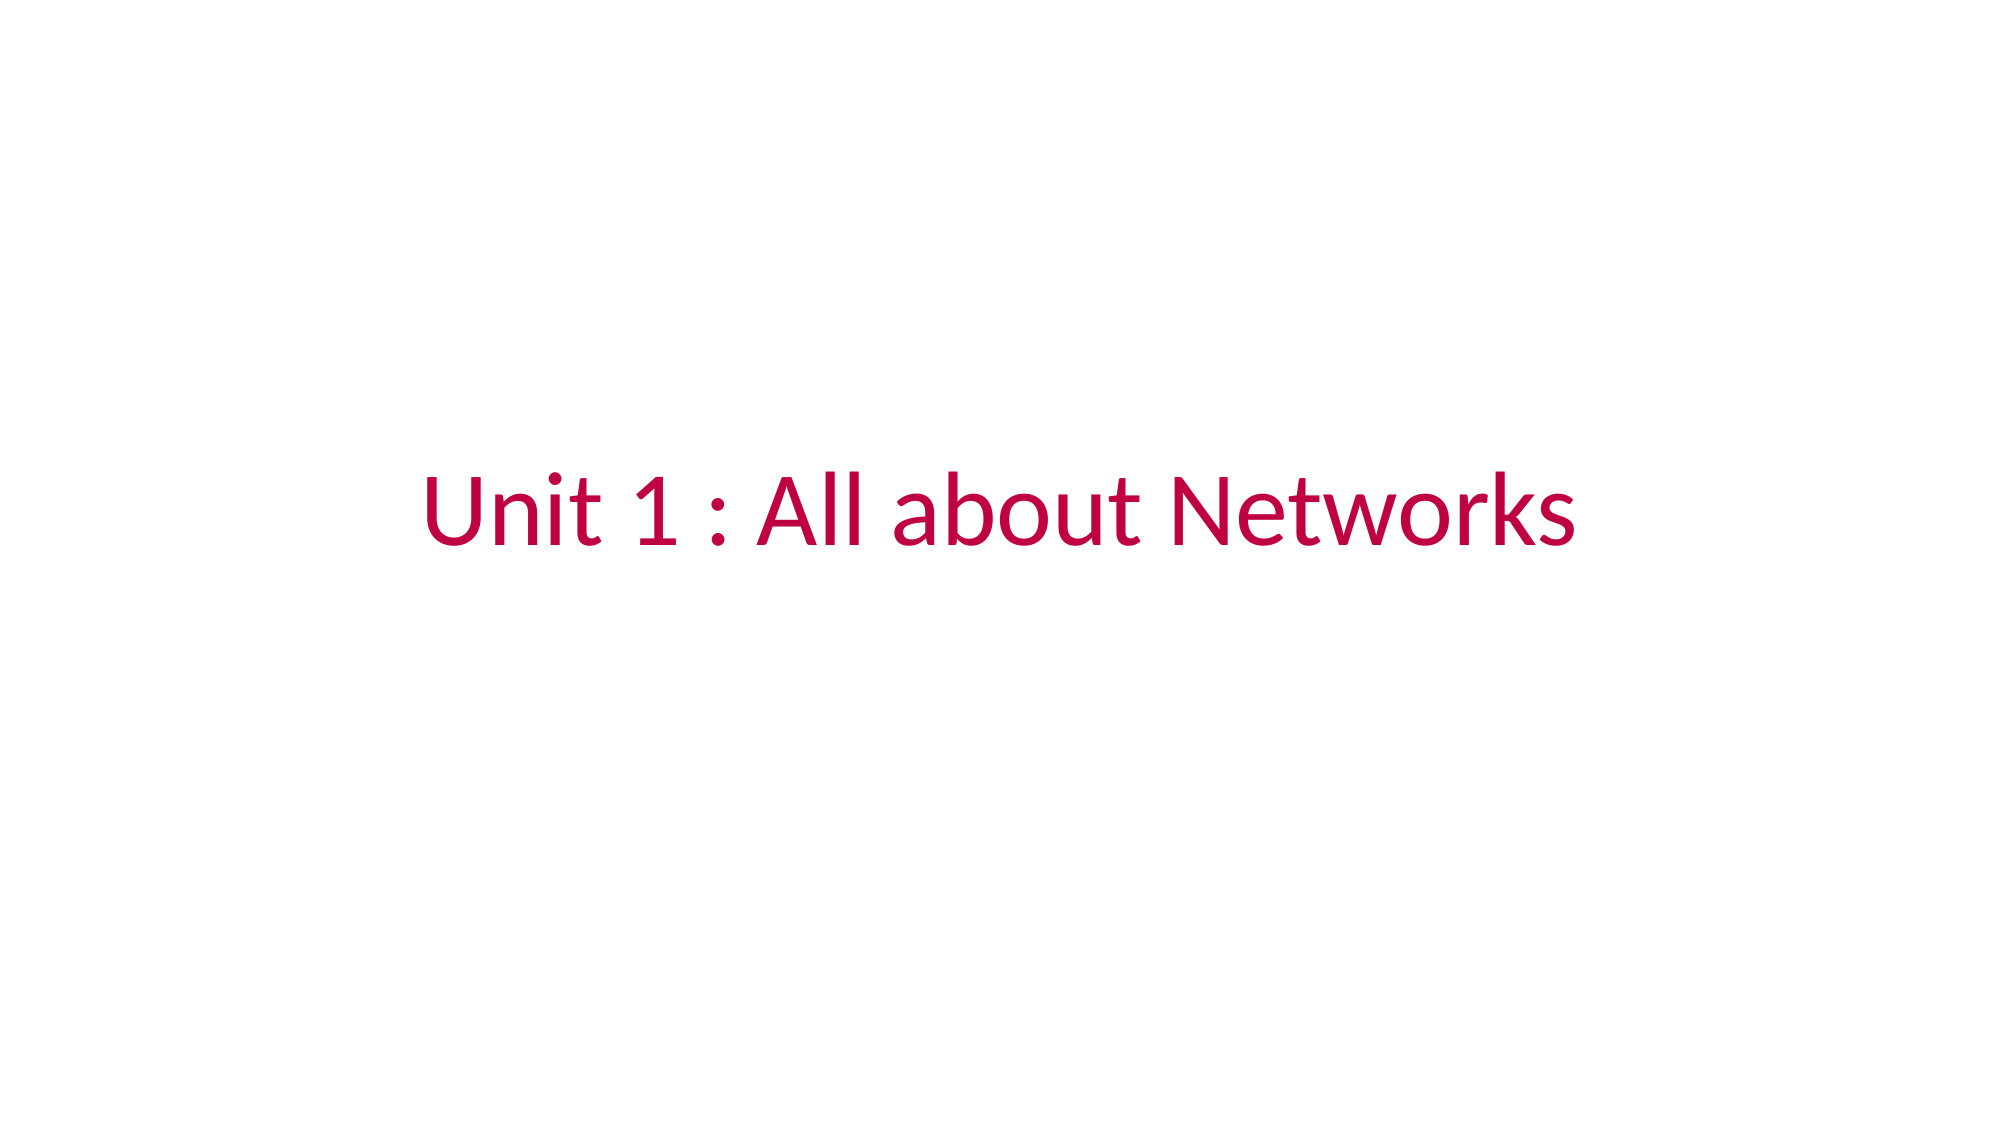

# Unit 1 : All about Networks